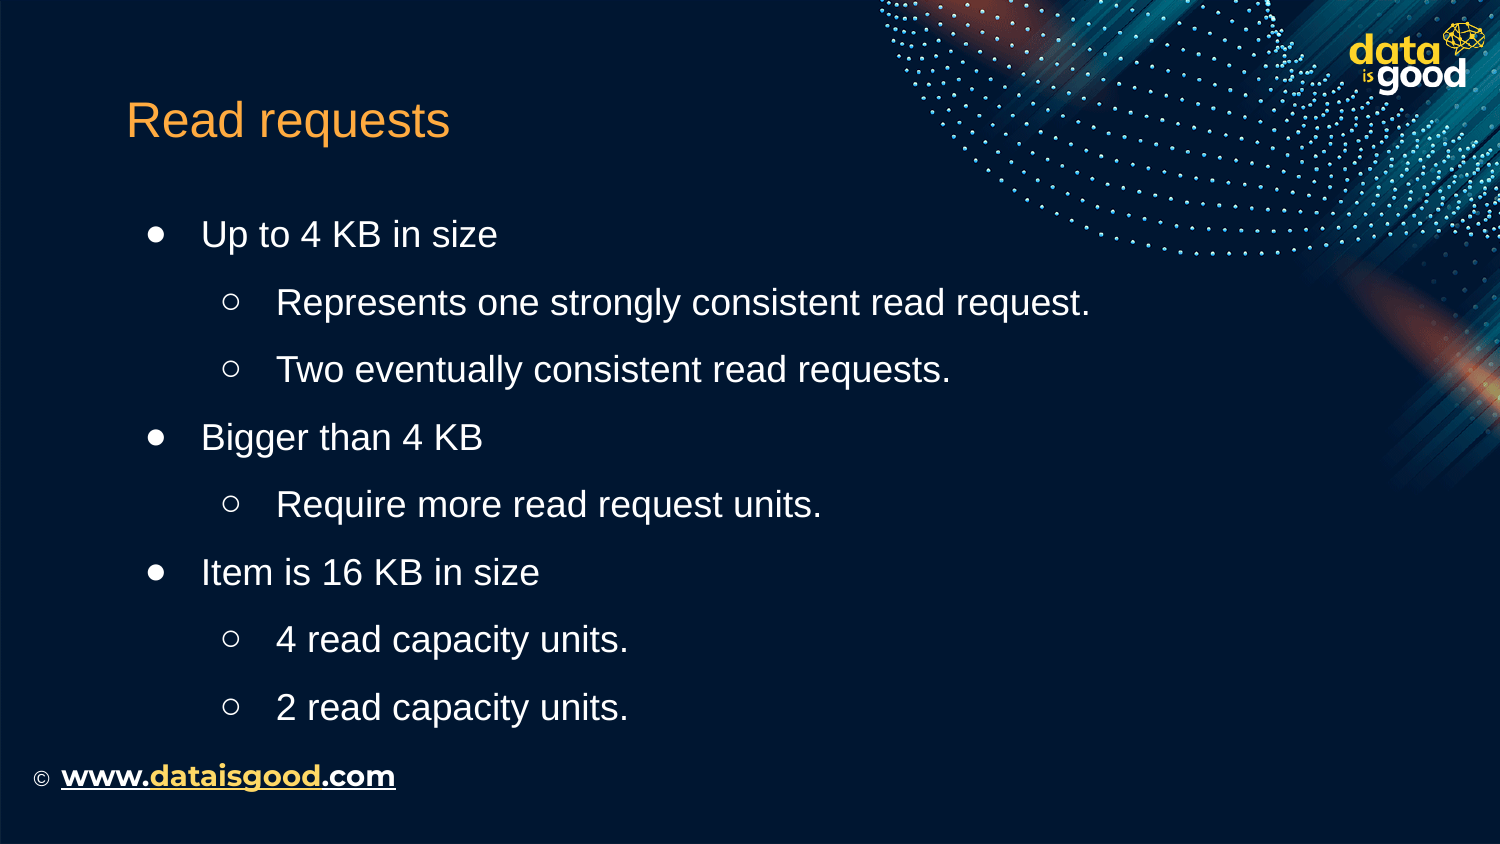

# Read requests
Up to 4 KB in size
Represents one strongly consistent read request.
Two eventually consistent read requests.
Bigger than 4 KB
Require more read request units.
Item is 16 KB in size
4 read capacity units.
2 read capacity units.